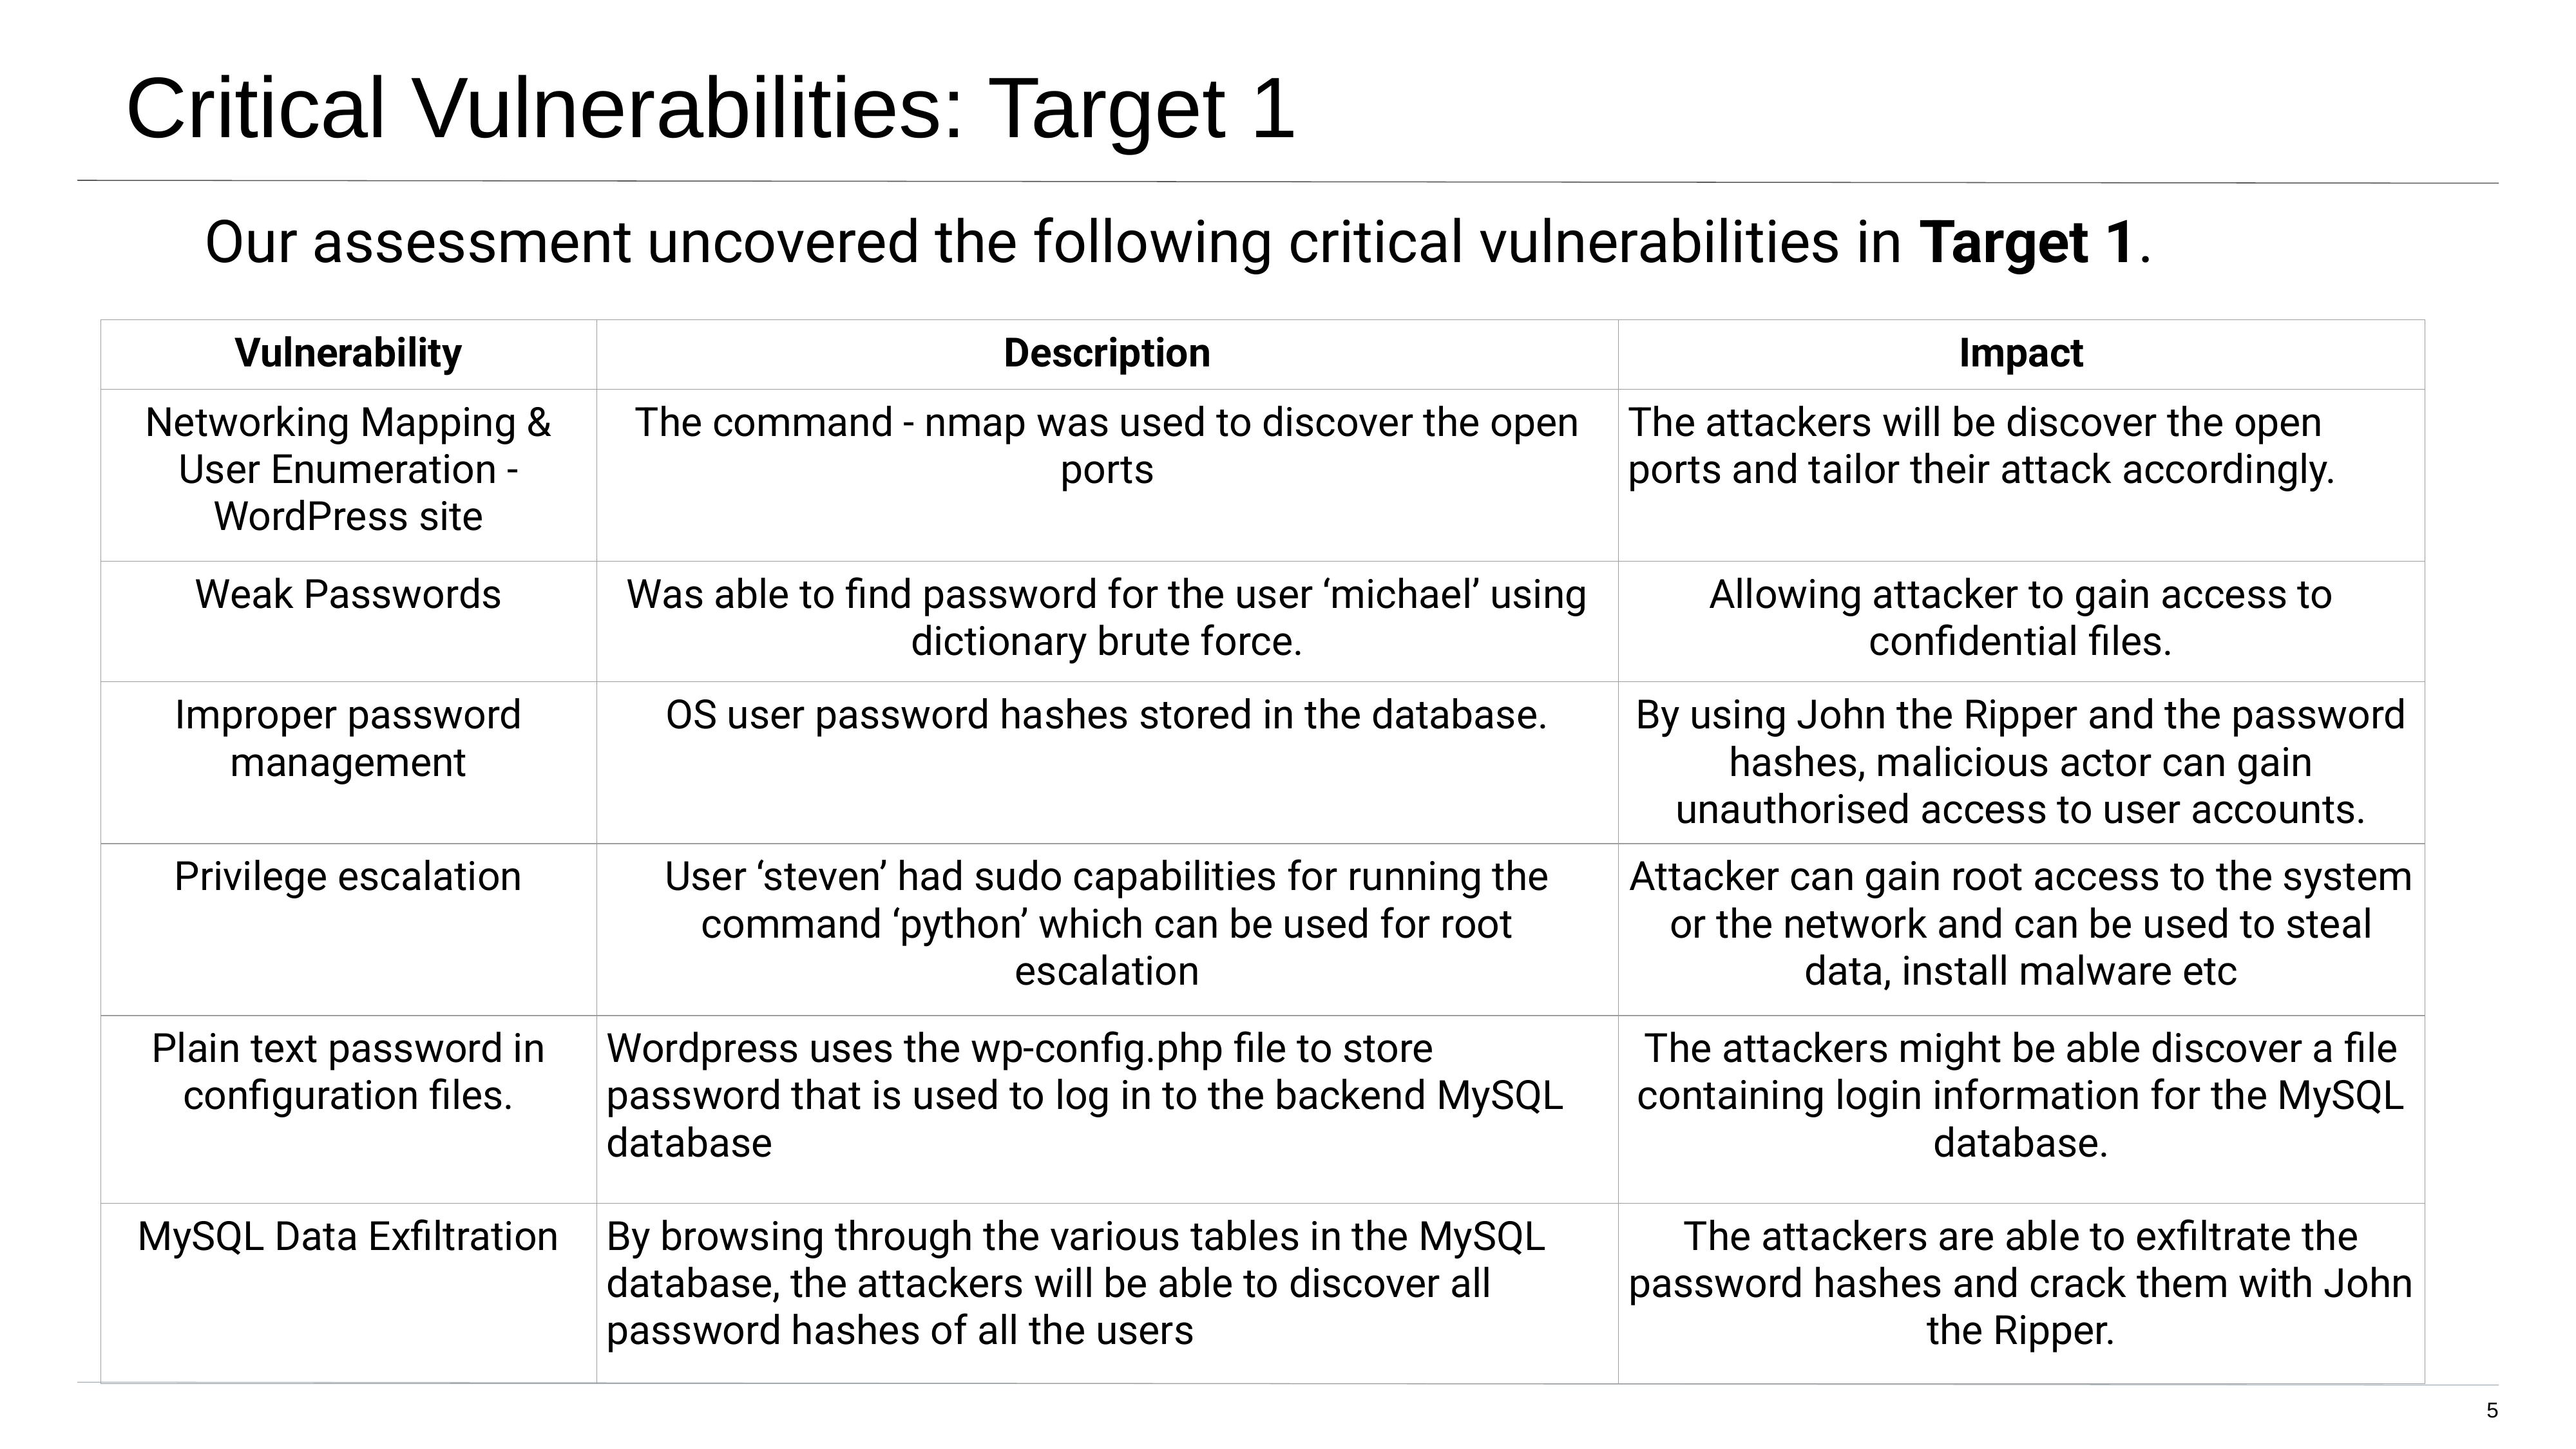

# Critical Vulnerabilities: Target 1
Our assessment uncovered the following critical vulnerabilities in Target 1.

| Vulnerability | Description | Impact |
| --- | --- | --- |
| Networking Mapping & User Enumeration - WordPress site | The command - nmap was used to discover the open ports | The attackers will be discover the open ports and tailor their attack accordingly. |
| Weak Passwords | Was able to find password for the user ‘michael’ using dictionary brute force. | Allowing attacker to gain access to confidential files. |
| Improper password management | OS user password hashes stored in the database. | By using John the Ripper and the password hashes, malicious actor can gain unauthorised access to user accounts. |
| Privilege escalation | User ‘steven’ had sudo capabilities for running the command ‘python’ which can be used for root escalation | Attacker can gain root access to the system or the network and can be used to steal data, install malware etc |
| Plain text password in configuration files. | Wordpress uses the wp-config.php file to store password that is used to log in to the backend MySQL database | The attackers might be able discover a file containing login information for the MySQL database. |
| MySQL Data Exfiltration | By browsing through the various tables in the MySQL database, the attackers will be able to discover all password hashes of all the users | The attackers are able to exfiltrate the password hashes and crack them with John the Ripper. |
5